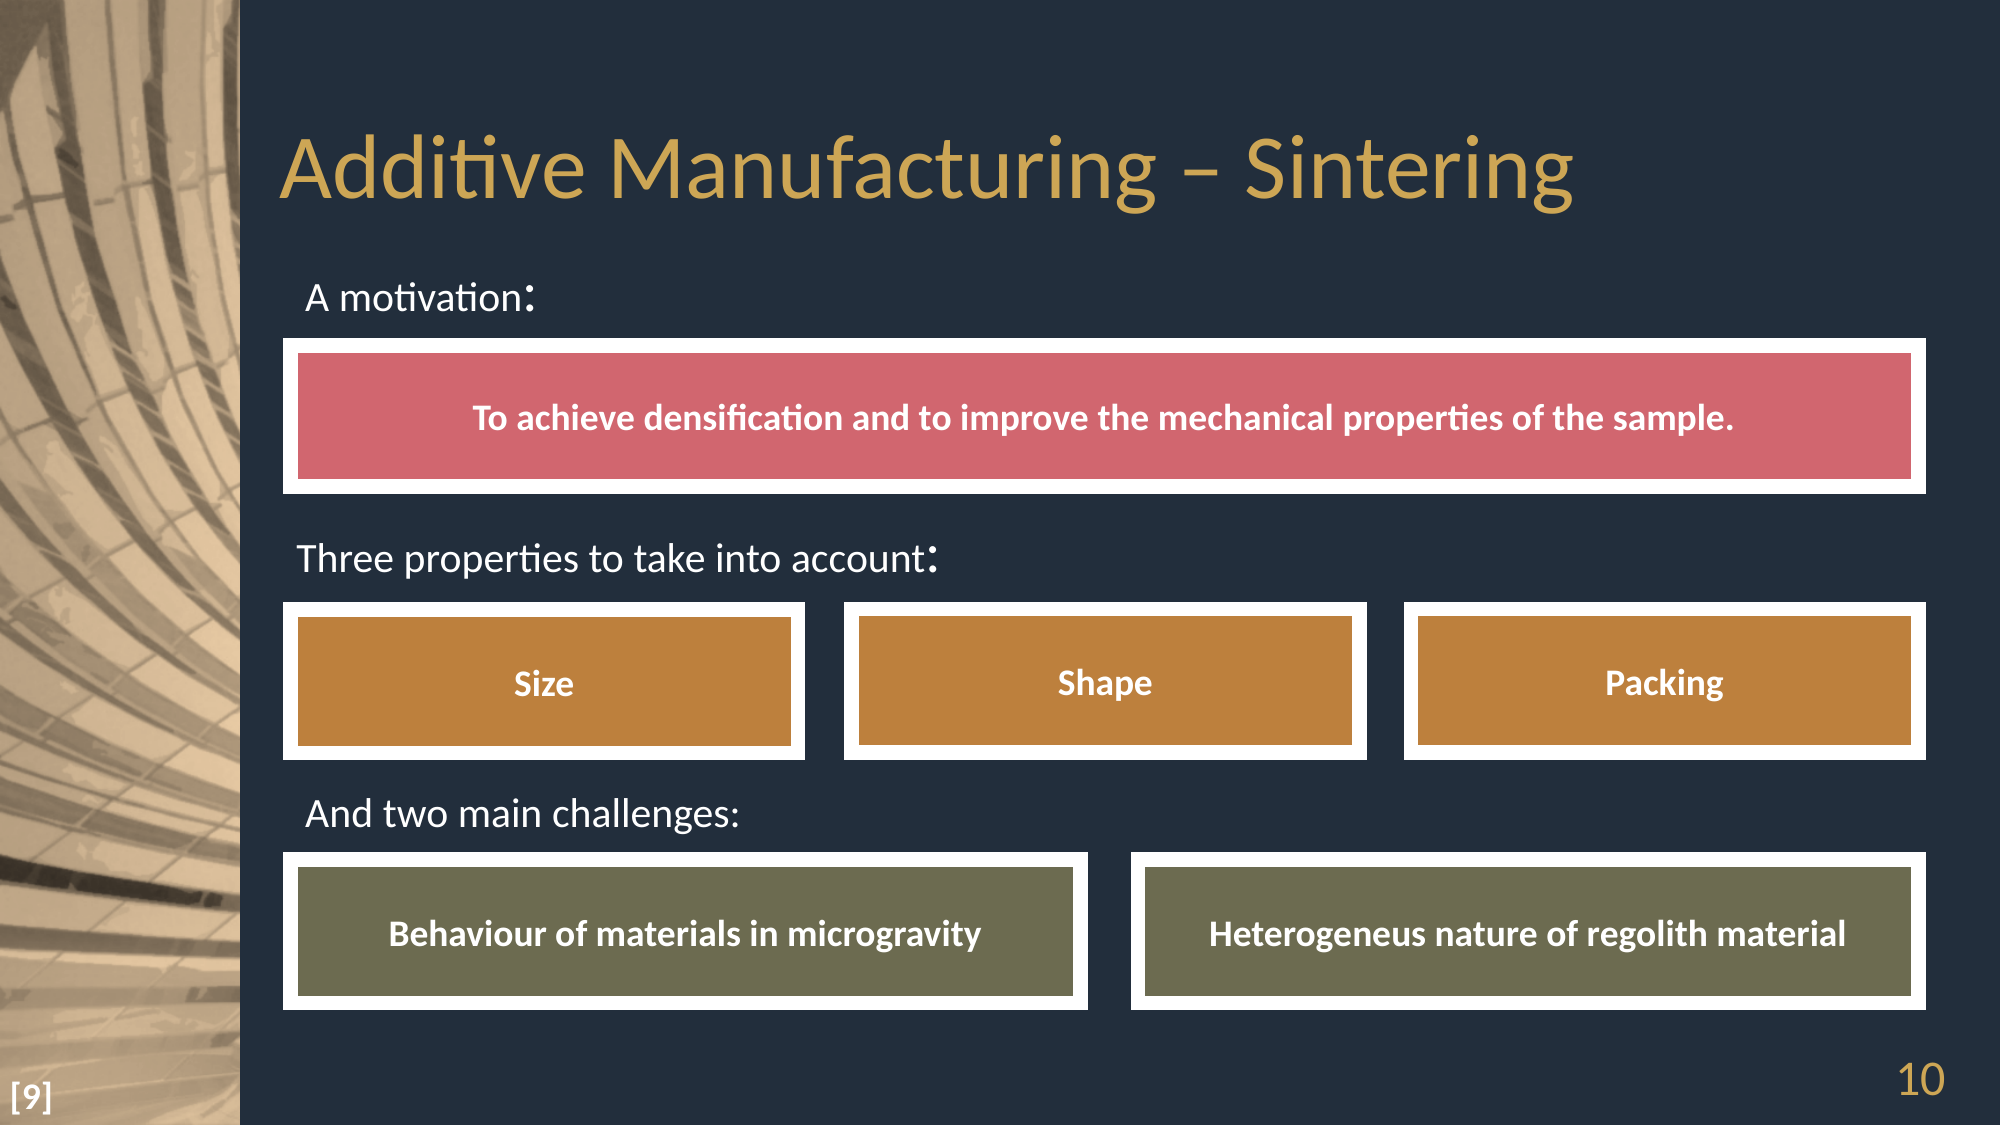

# Additive Manufacturing – Sintering
A motivation:
To achieve densification and to improve the mechanical properties of the sample.
Three properties to take into account:
Packing
Shape
Size
And two main challenges:
Heterogeneus nature of regolith material
Behaviour of materials in microgravity
10
[9]